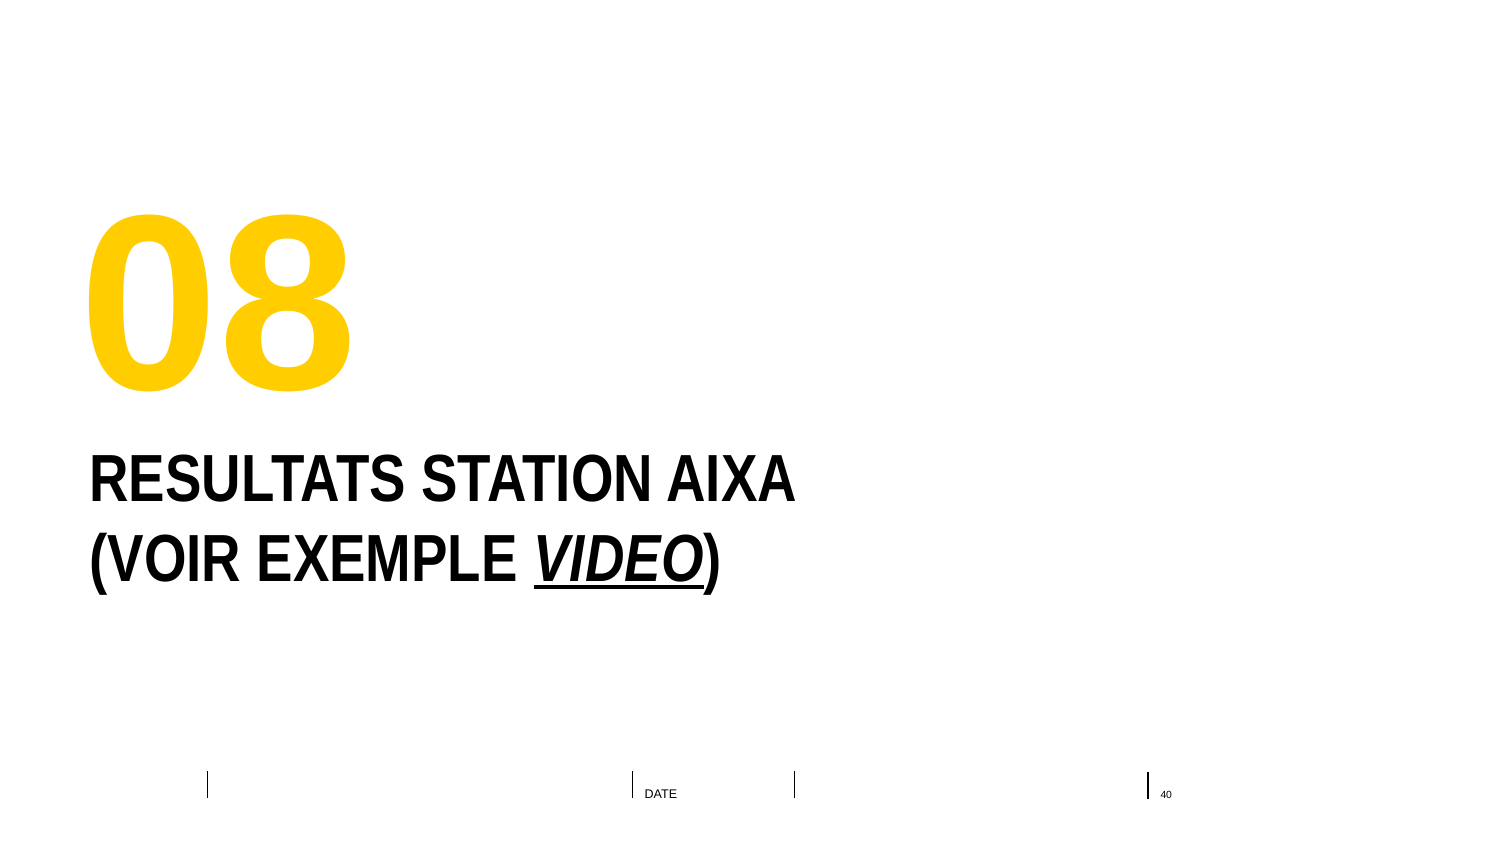

08
Resultats station AIXA
(voir exemple video)